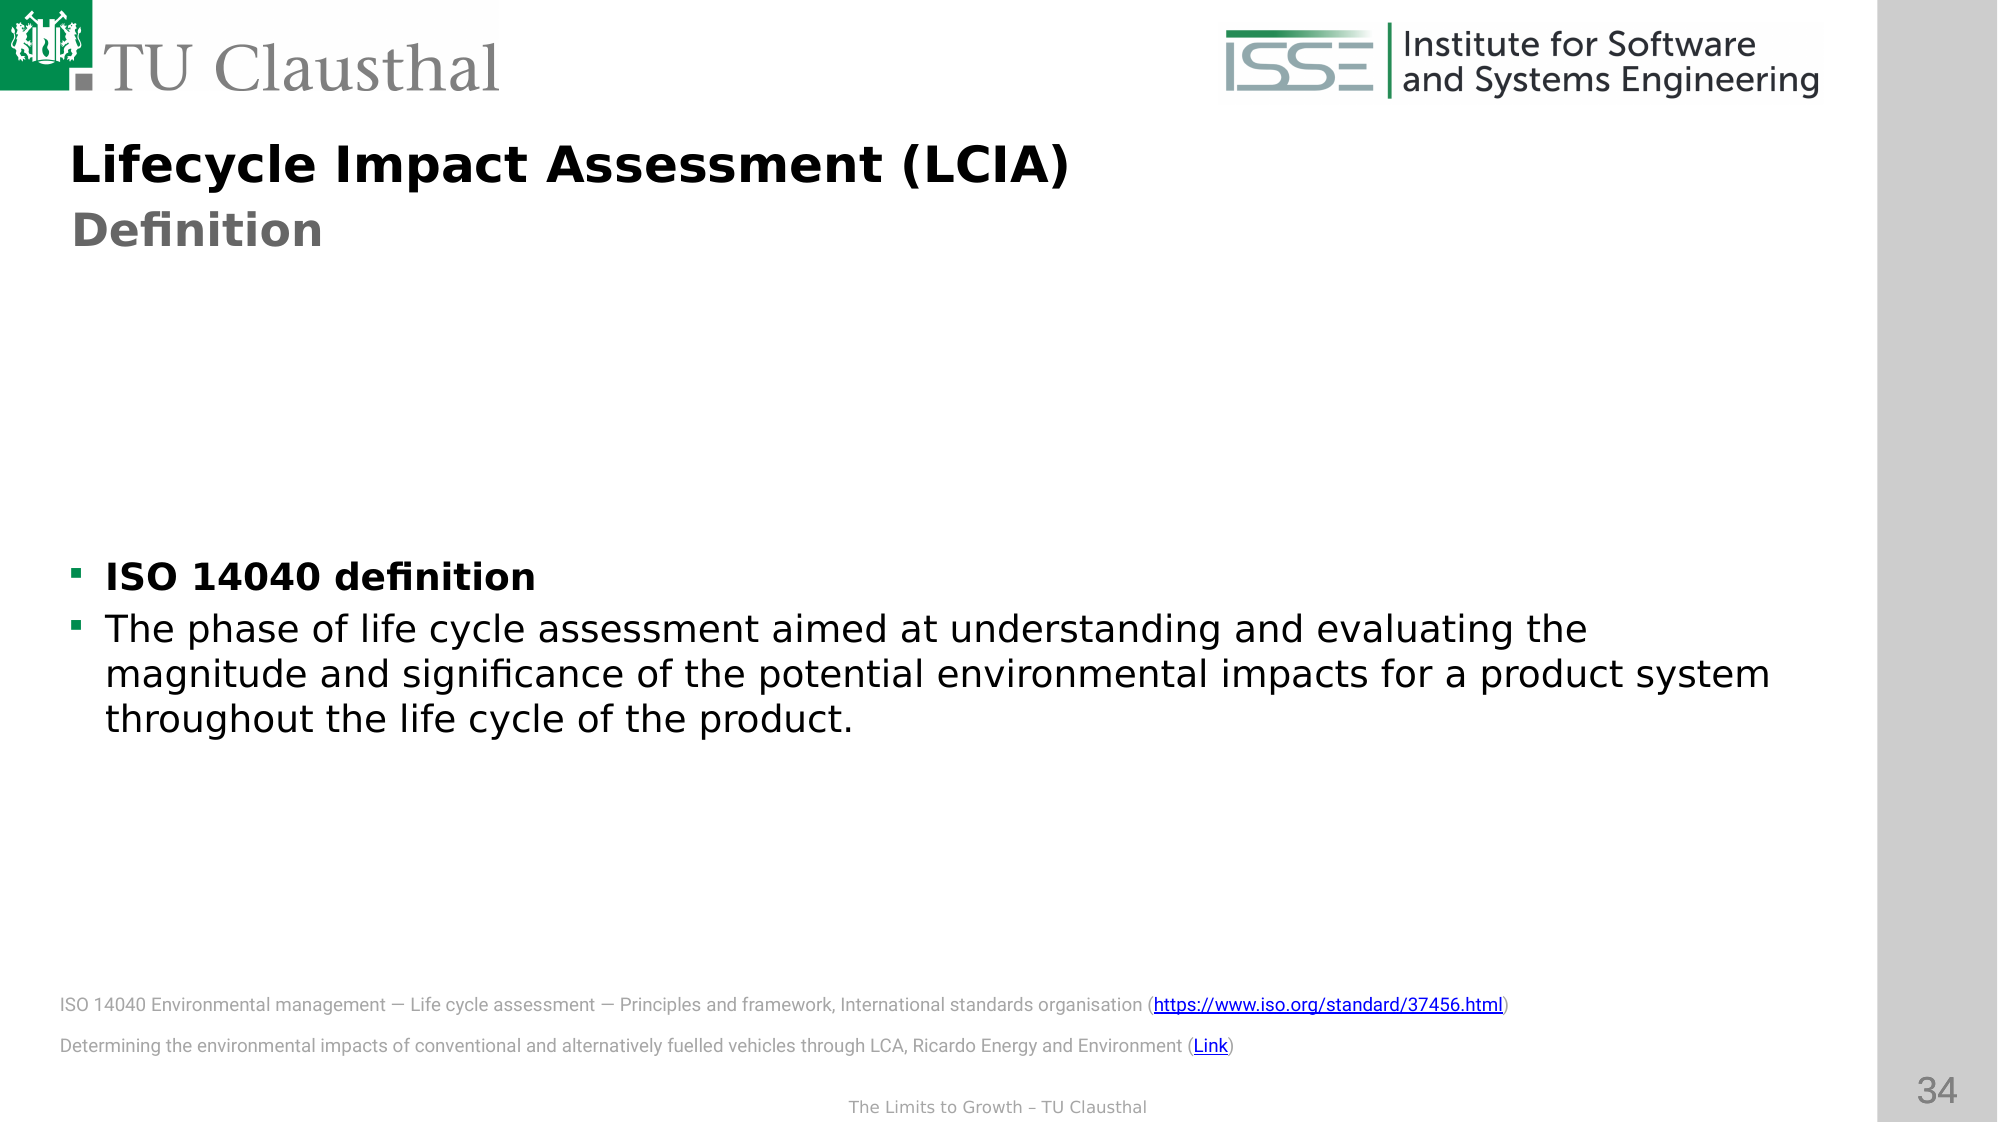

Lifecycle Impact Assessment (LCIA)
Definition

ISO 14040 definition
The phase of life cycle assessment aimed at understanding and evaluating the magnitude and significance of the potential environmental impacts for a product system throughout the life cycle of the product.
ISO 14040 Environmental management — Life cycle assessment — Principles and framework, International standards organisation (https://www.iso.org/standard/37456.html)
Determining the environmental impacts of conventional and alternatively fuelled vehicles through LCA, Ricardo Energy and Environment (Link)